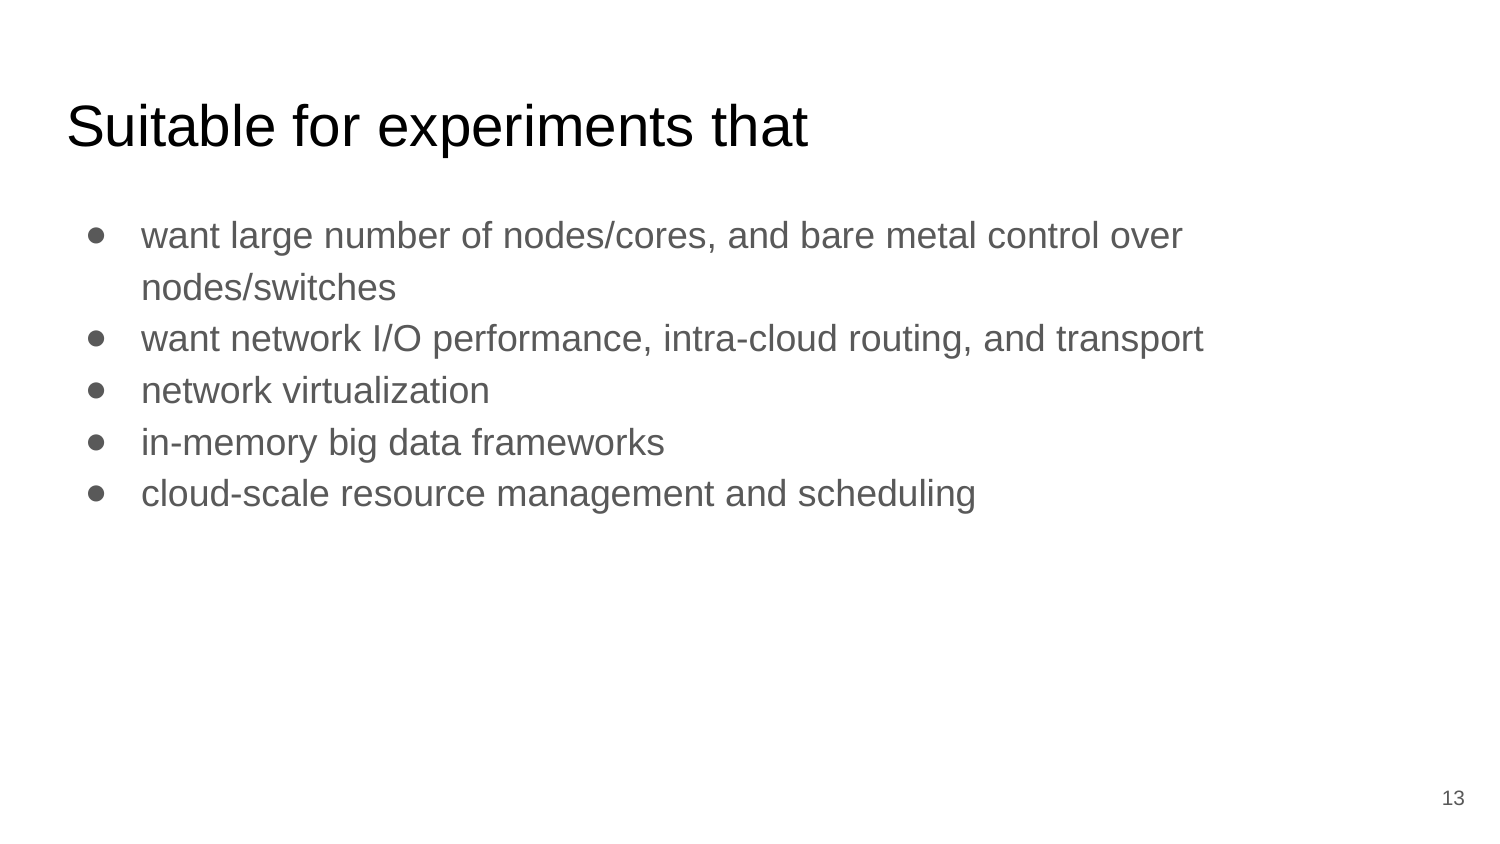

# Suitable for experiments that
want large number of nodes/cores, and bare metal control over nodes/switches
want network I/O performance, intra-cloud routing, and transport
network virtualization
in-memory big data frameworks
cloud-scale resource management and scheduling

13